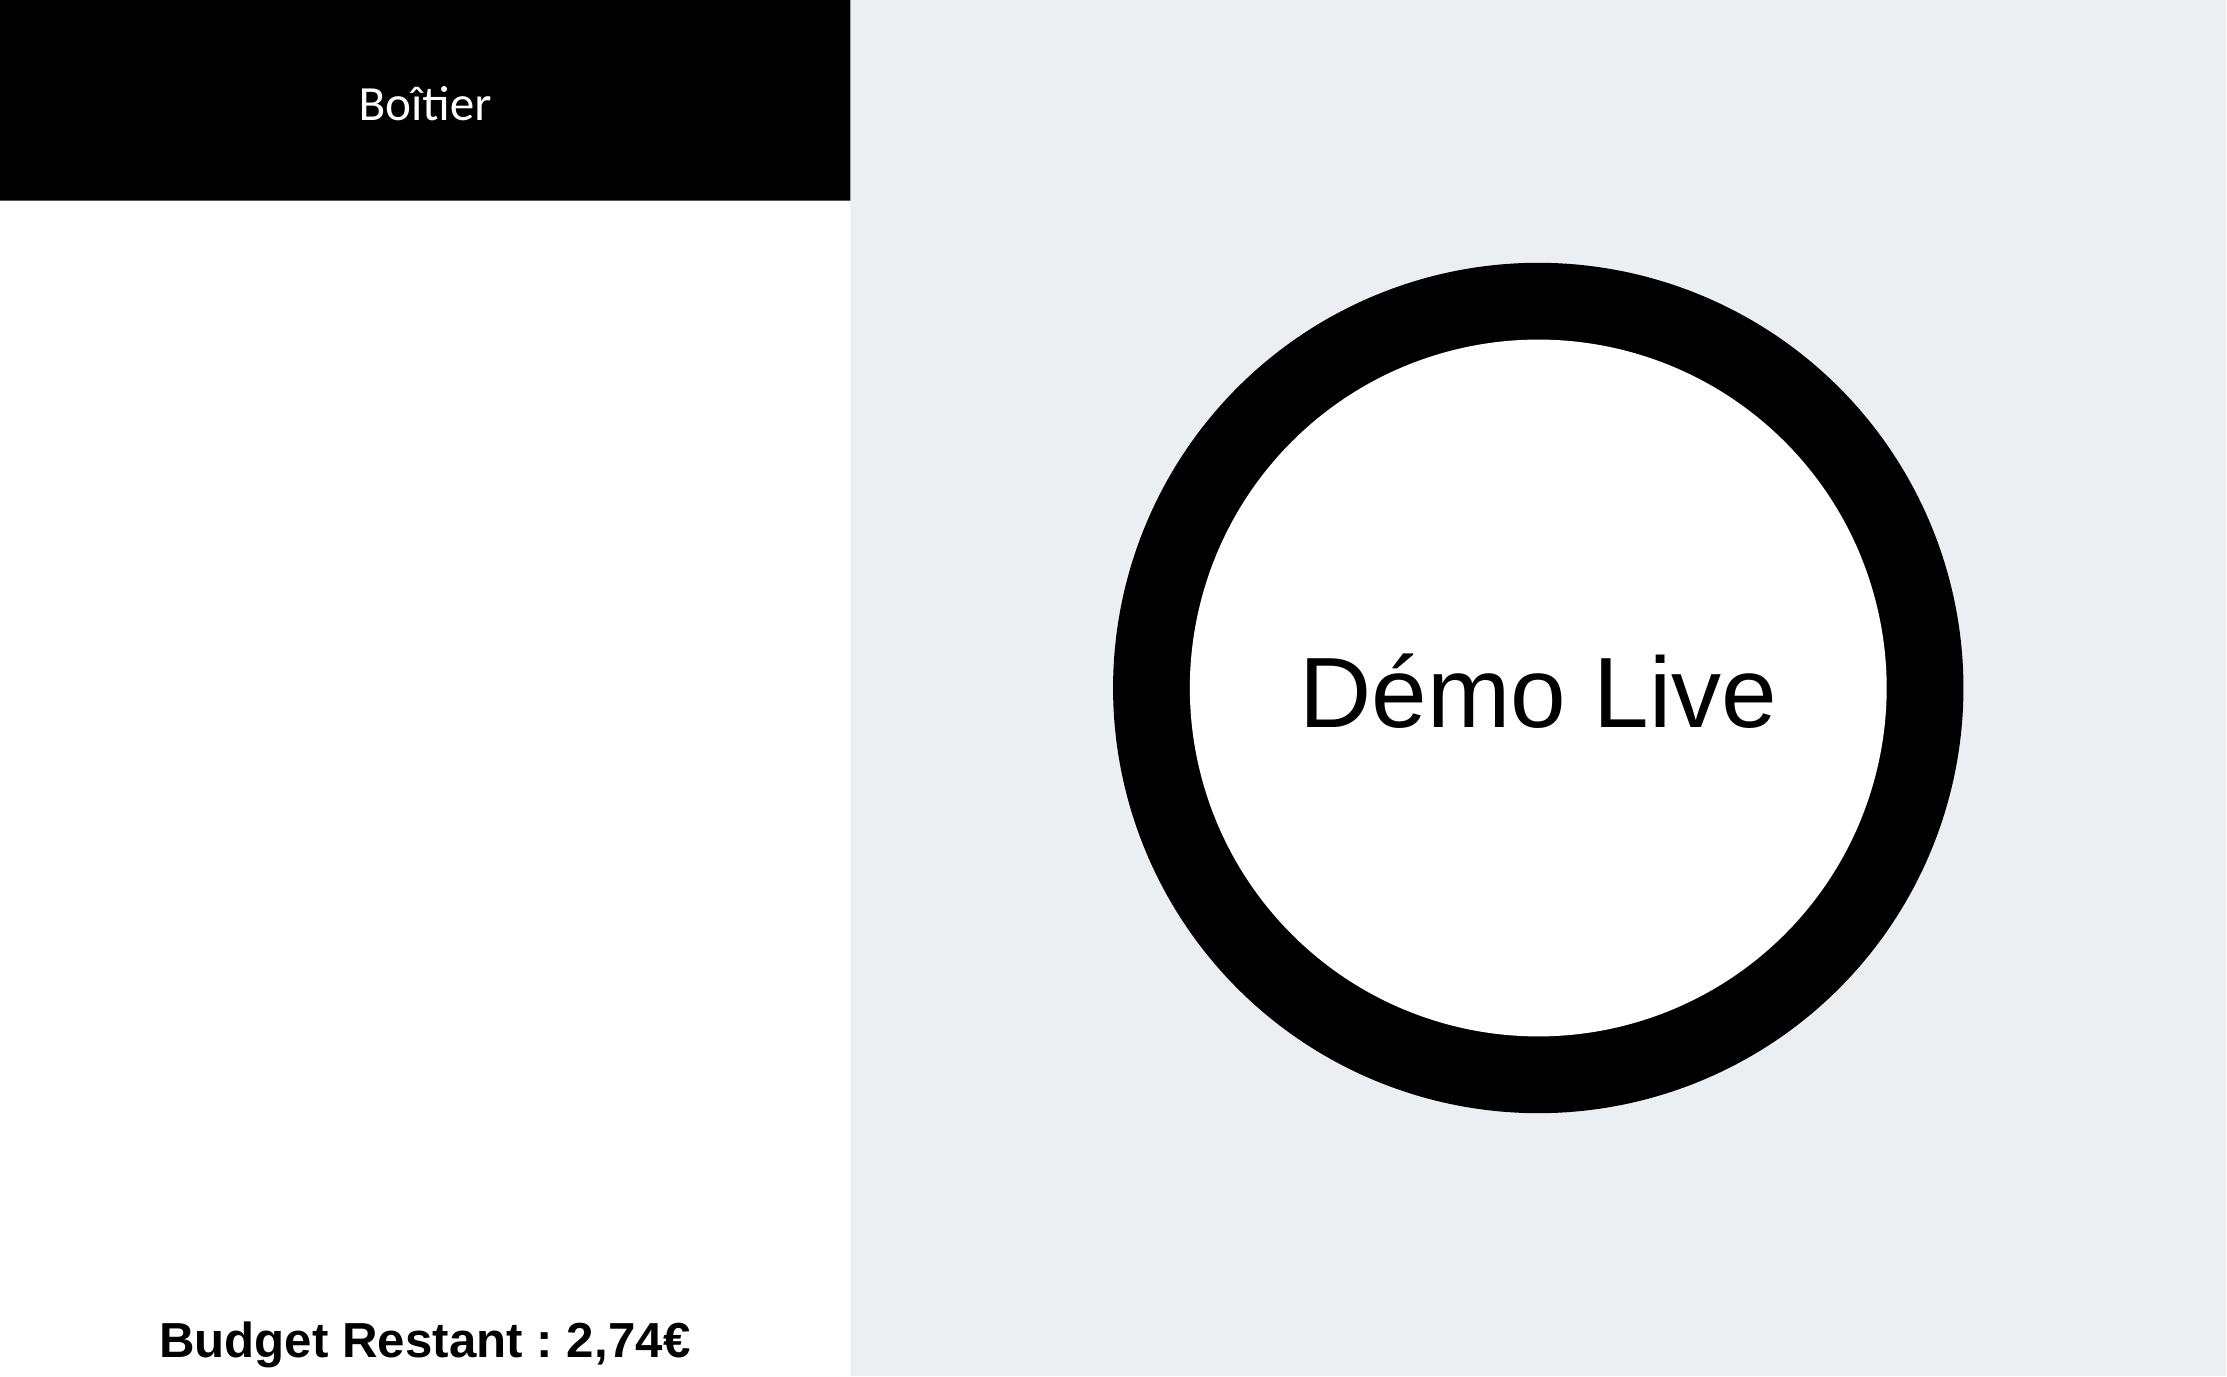

Boîtier

Démo Live
Budget Restant : 2,74€